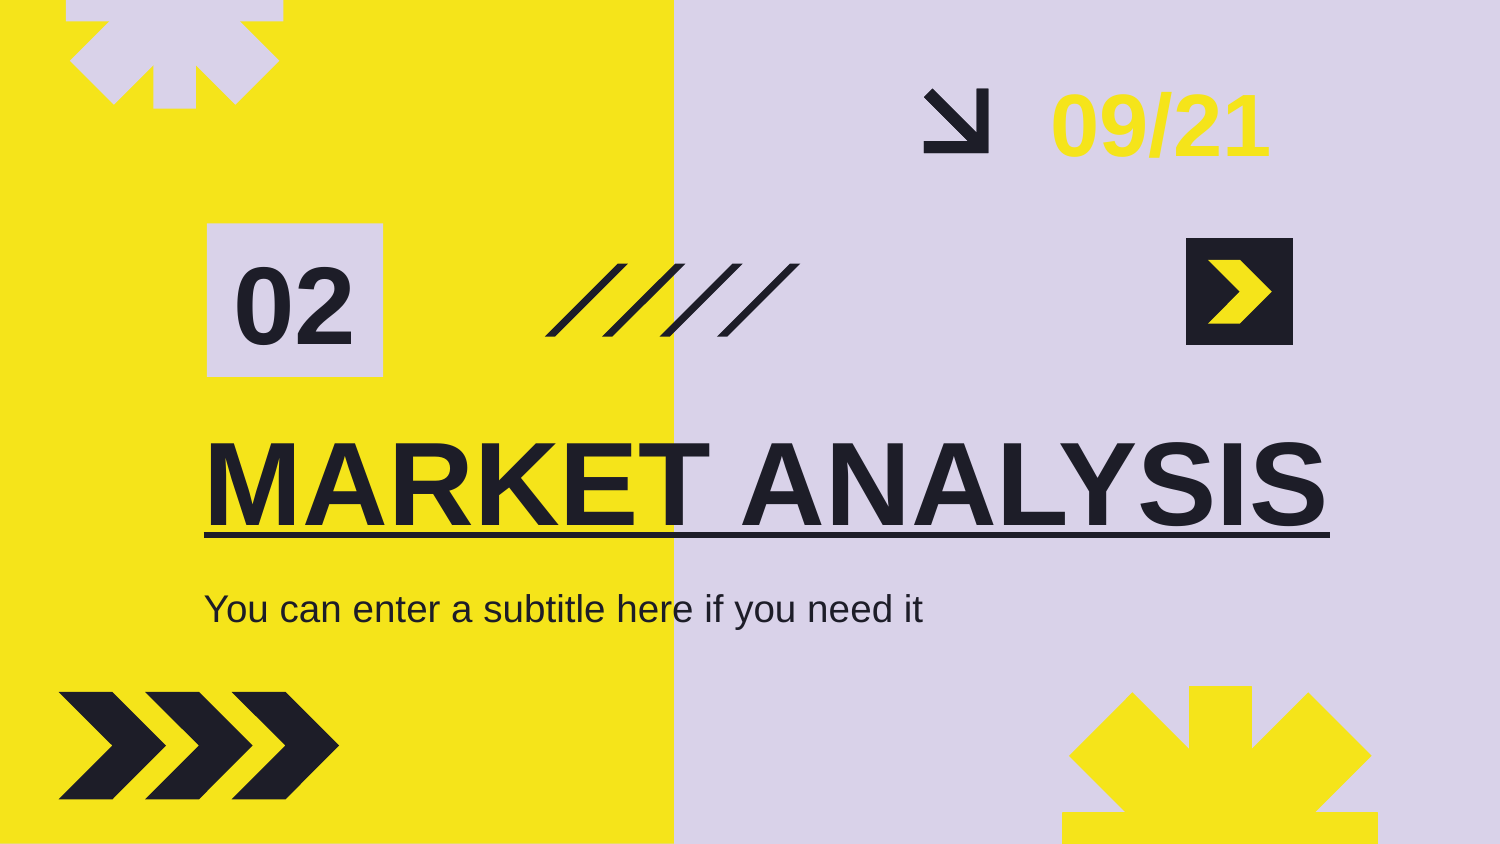

09/21
02
# MARKET ANALYSIS
You can enter a subtitle here if you need it